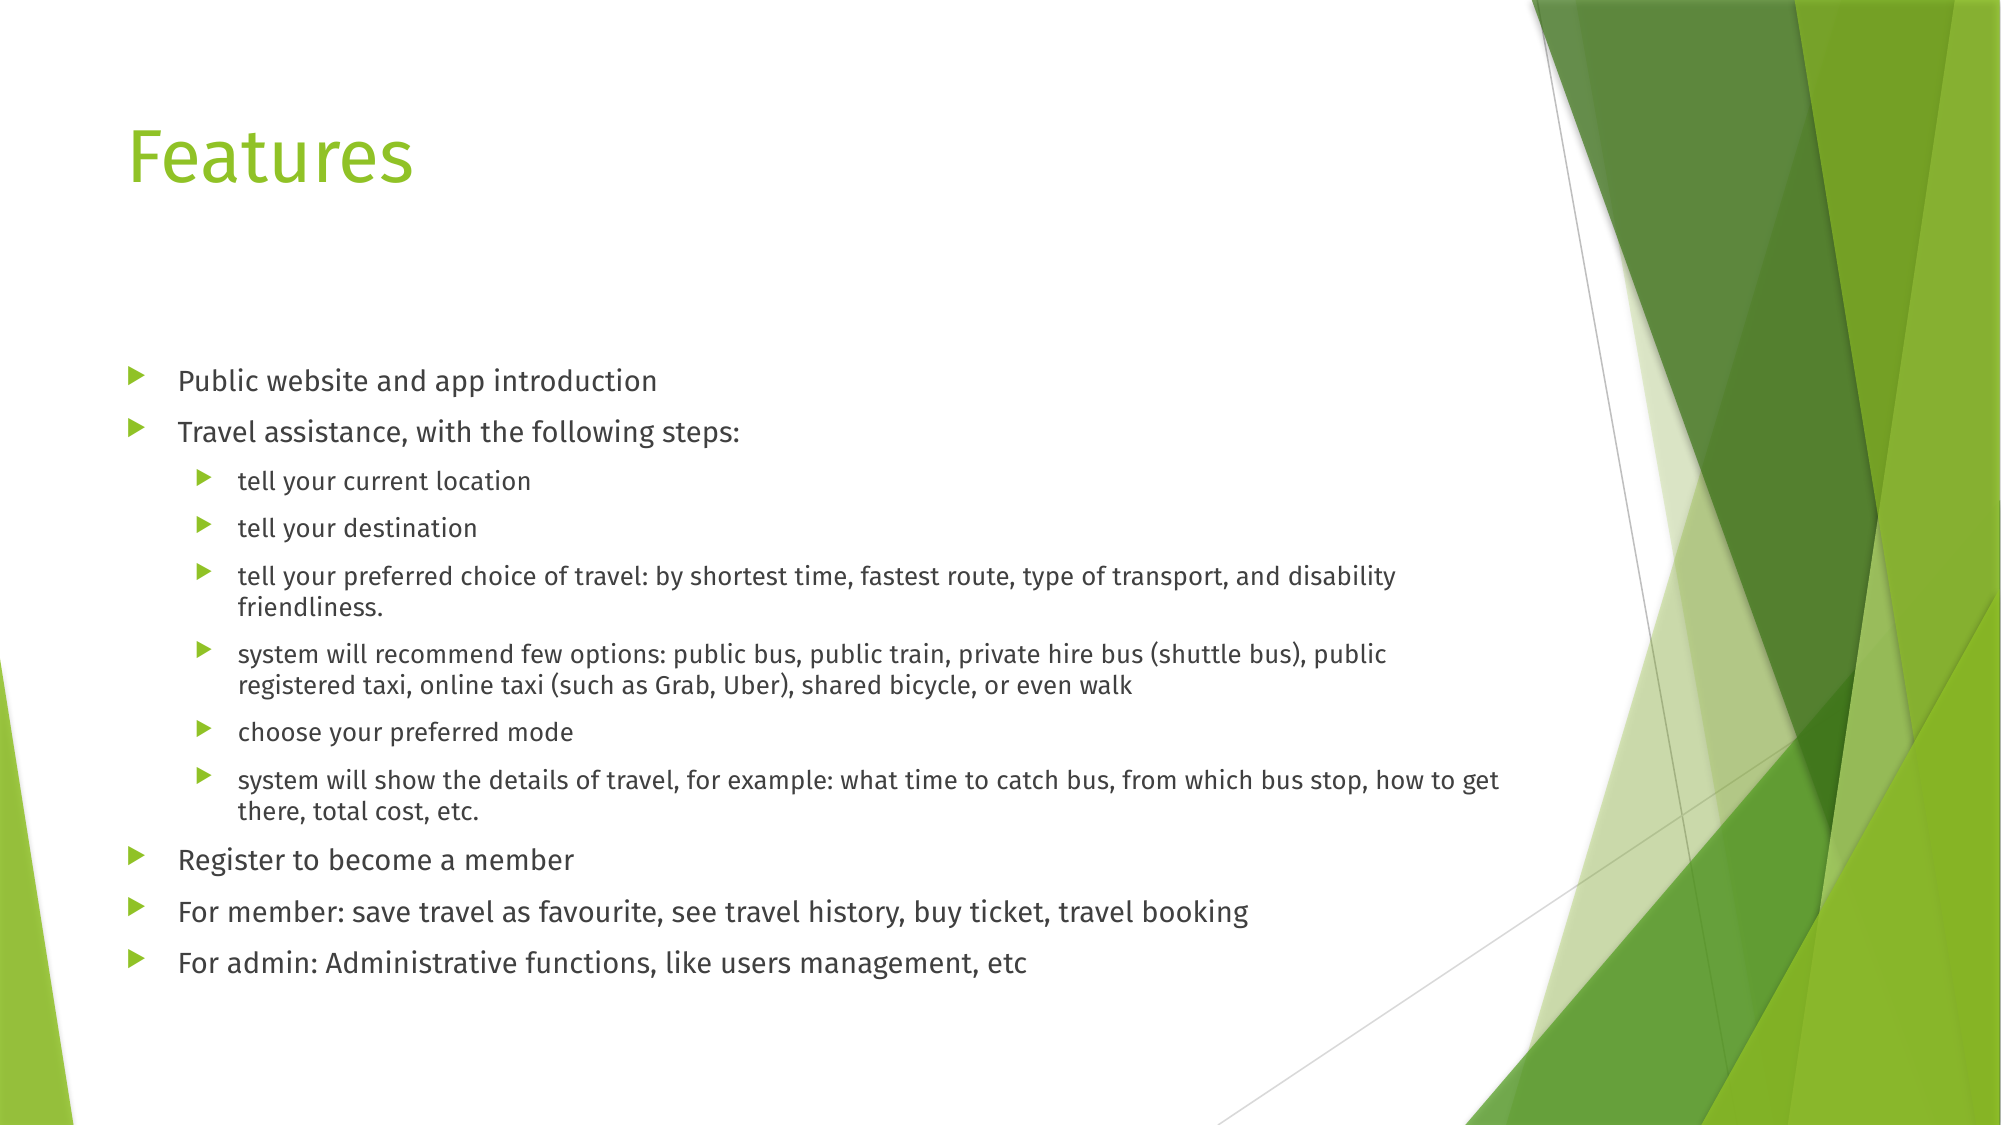

# Features
Public website and app introduction
Travel assistance, with the following steps:
tell your current location
tell your destination
tell your preferred choice of travel: by shortest time, fastest route, type of transport, and disability friendliness.
system will recommend few options: public bus, public train, private hire bus (shuttle bus), public registered taxi, online taxi (such as Grab, Uber), shared bicycle, or even walk
choose your preferred mode
system will show the details of travel, for example: what time to catch bus, from which bus stop, how to get there, total cost, etc.
Register to become a member
For member: save travel as favourite, see travel history, buy ticket, travel booking
For admin: Administrative functions, like users management, etc